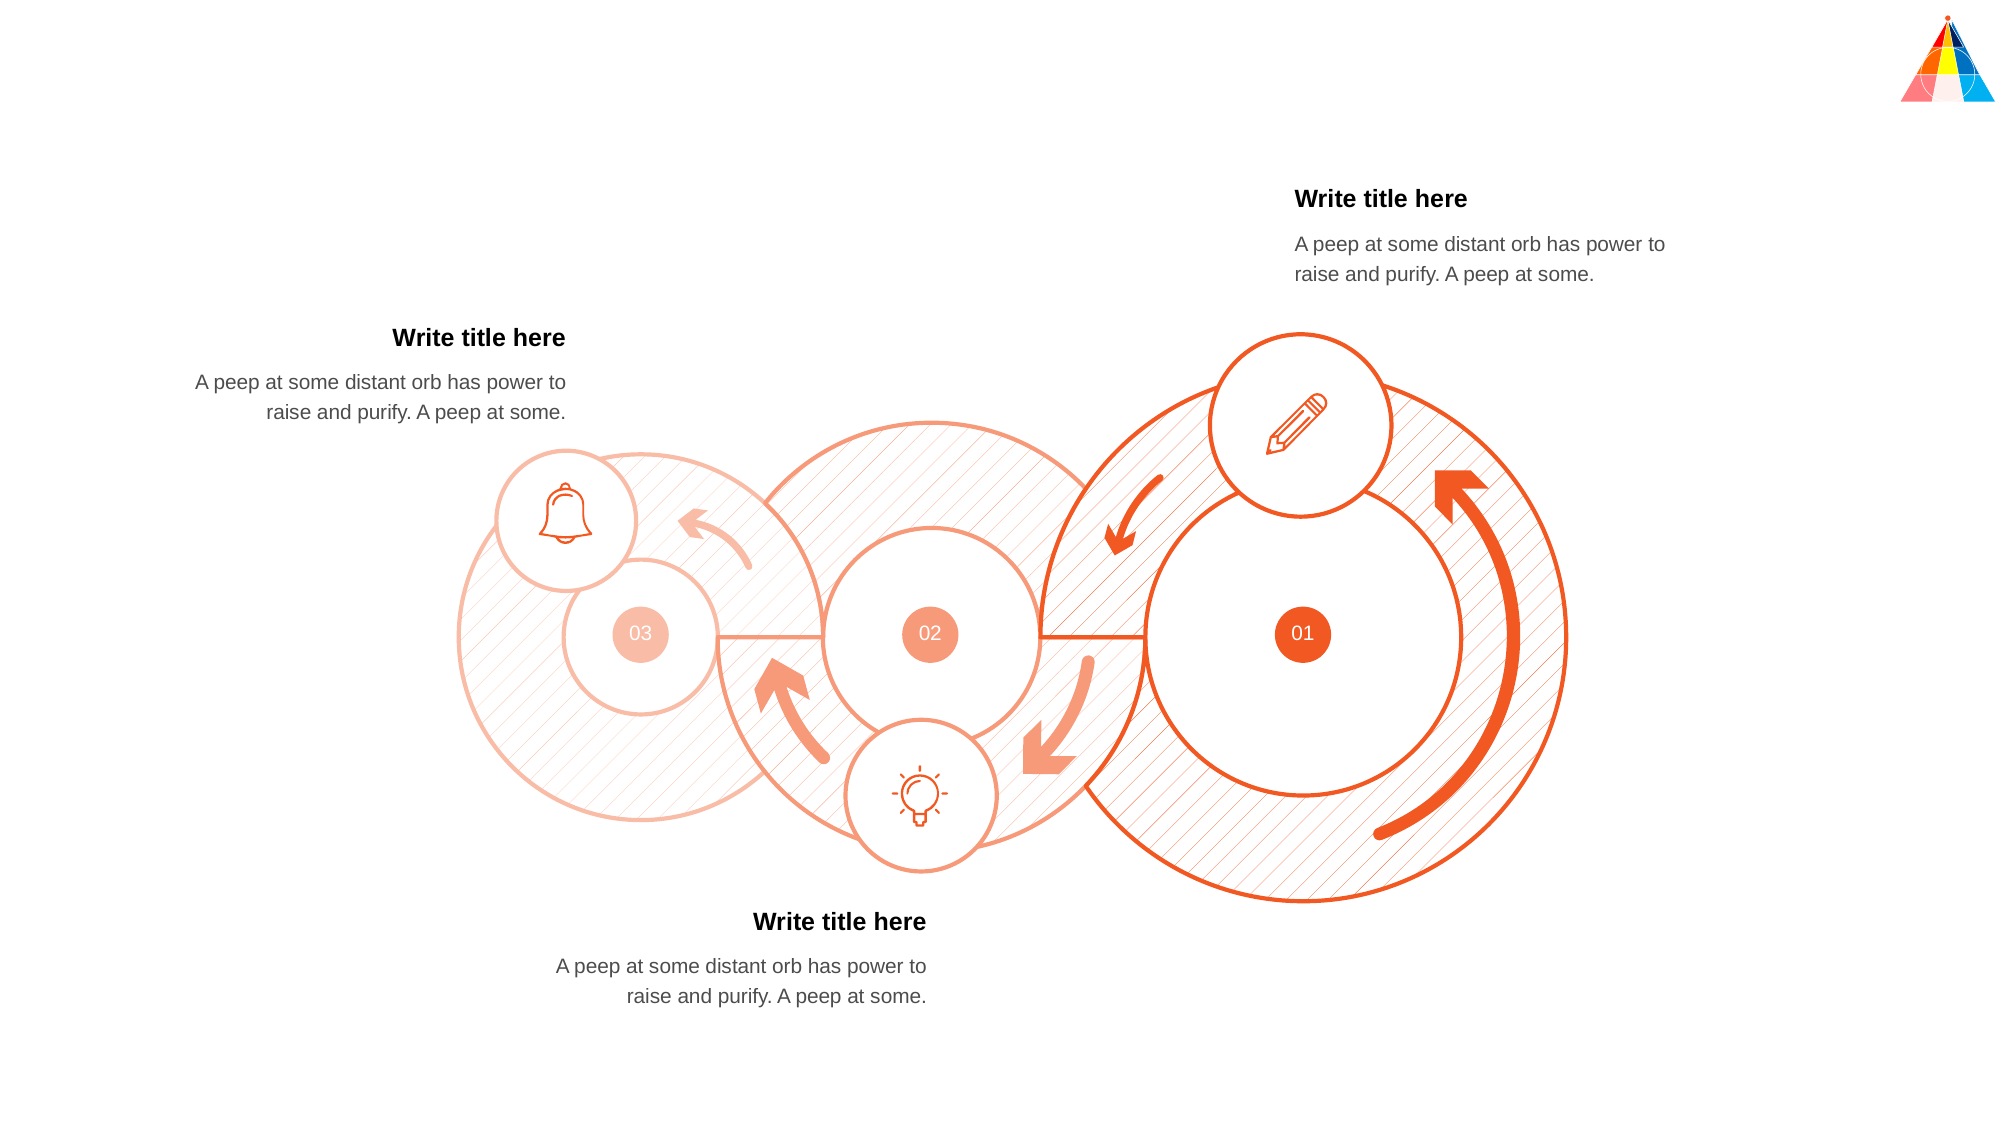

Write title here
A peep at some distant orb has power to raise and purify. A peep at some.
Write title here
A peep at some distant orb has power to raise and purify. A peep at some.

03
02
01

Write title here
A peep at some distant orb has power to raise and purify. A peep at some.